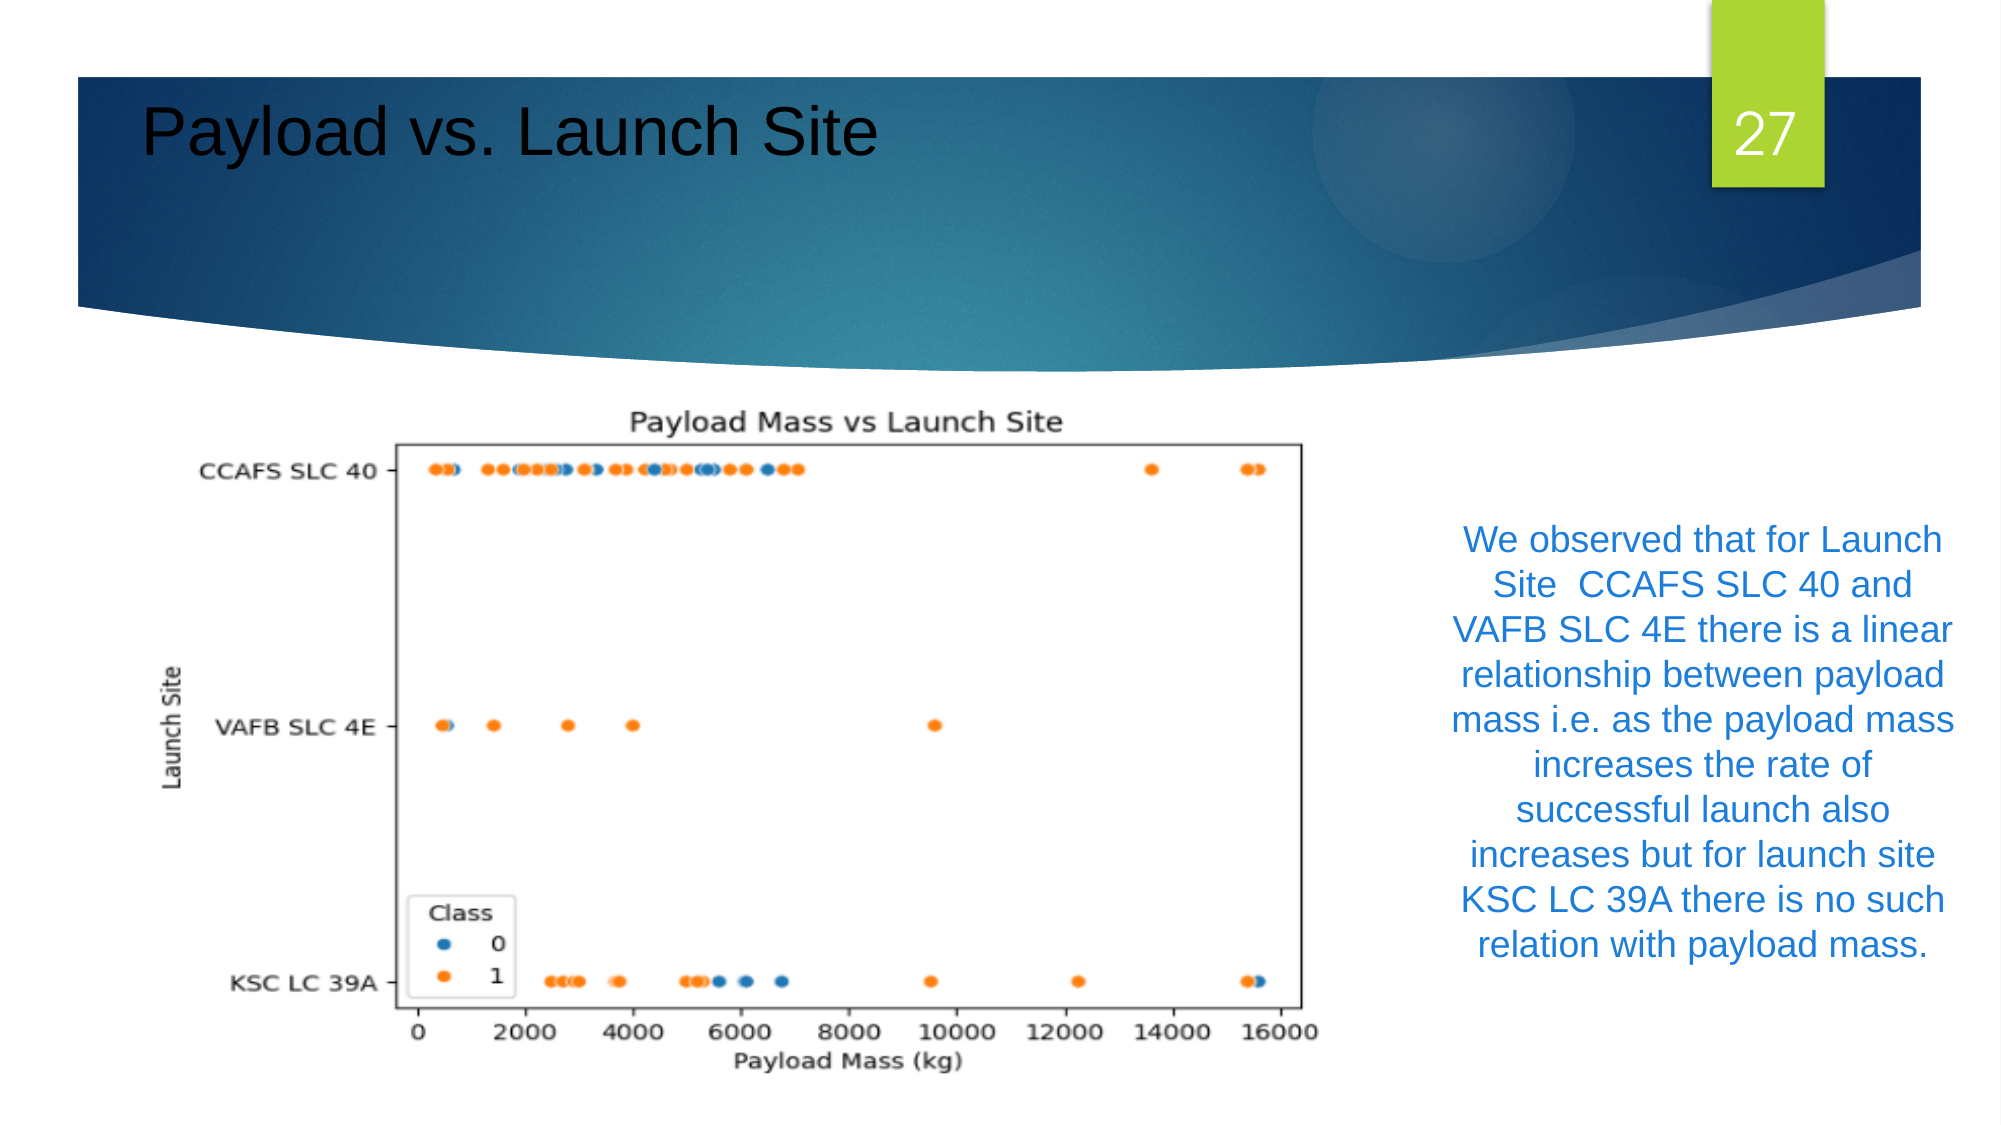

27
Payload vs. Launch Site

We observed that for Launch Site  CCAFS SLC 40 and VAFB SLC 4E there is a linear relationship between payload mass i.e. as the payload mass increases the rate of successful launch also increases but for launch site KSC LC 39A there is no such relation with payload mass.